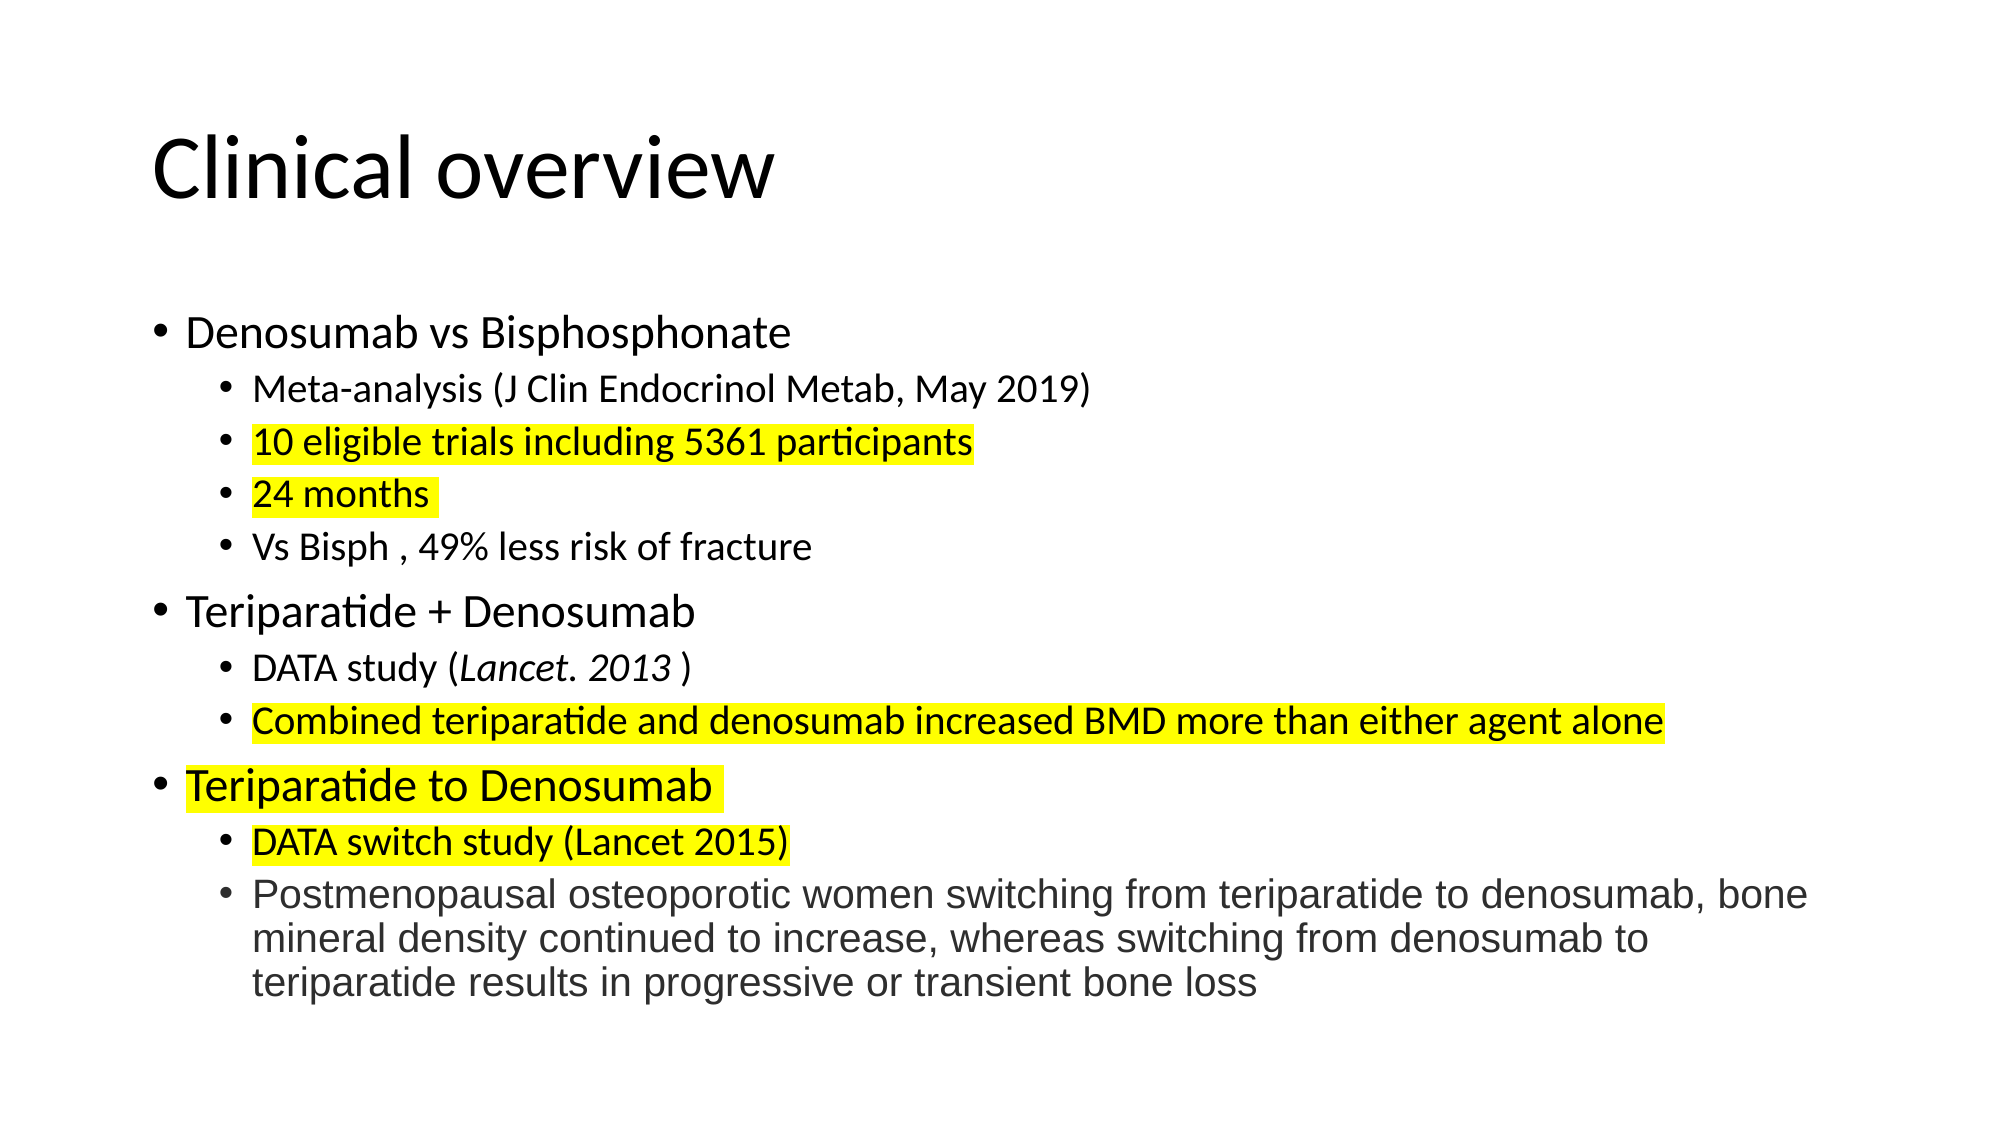

# Clinical overview
Denosumab vs Bisphosphonate
Meta-analysis (J Clin Endocrinol Metab, May 2019)
10 eligible trials including 5361 participants
24 months
Vs Bisph , 49% less risk of fracture
Teriparatide + Denosumab
DATA study (Lancet. 2013 )
Combined teriparatide and denosumab increased BMD more than either agent alone
Teriparatide to Denosumab
DATA switch study (Lancet 2015)
Postmenopausal osteoporotic women switching from teriparatide to denosumab, bone mineral density continued to increase, whereas switching from denosumab to teriparatide results in progressive or transient bone loss